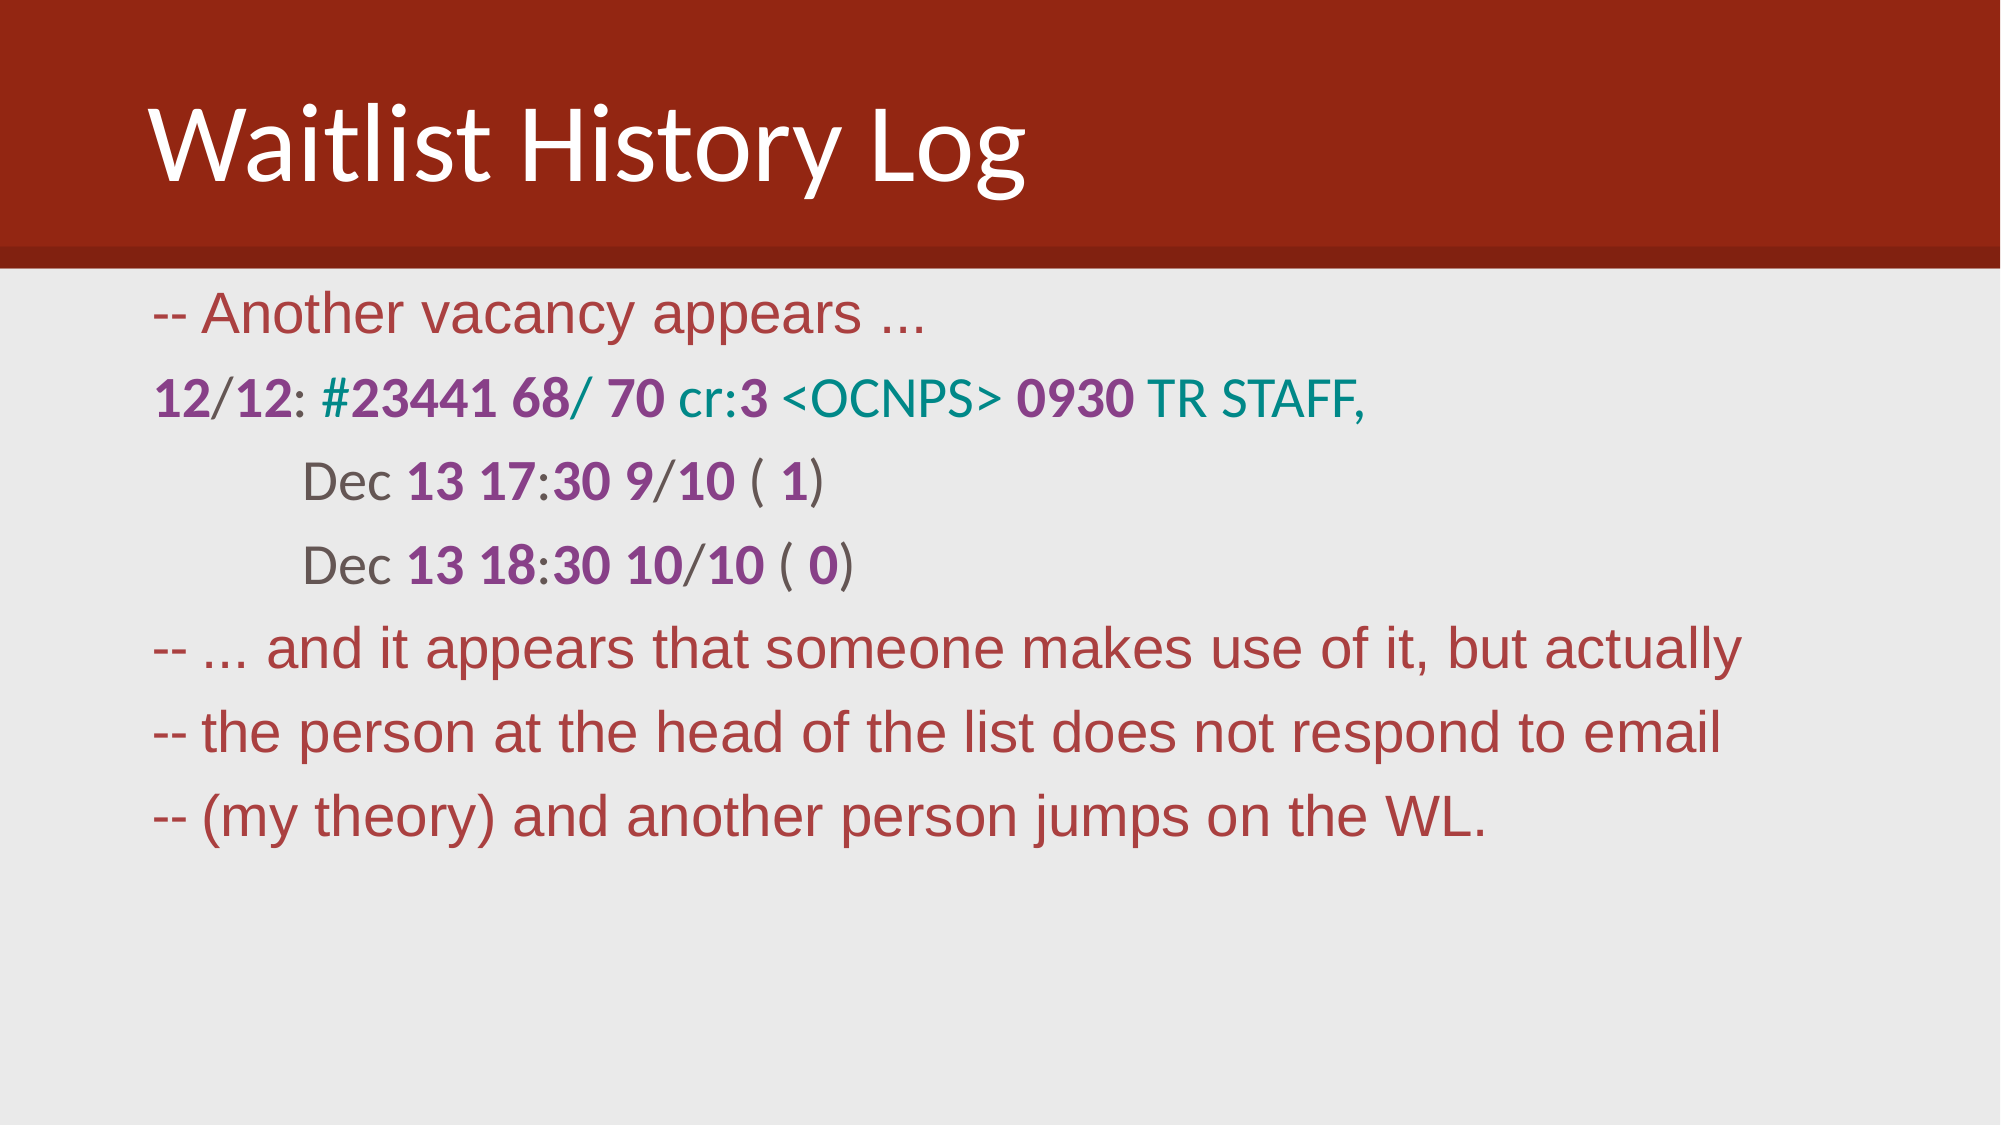

# Waitlist History Log
-- Another vacancy appears ...
12/12: #23441 68/ 70 cr:3 <OCNPS> 0930 TR STAFF,
	Dec 13 17:30 9/10 ( 1)
	Dec 13 18:30 10/10 ( 0)
-- ... and it appears that someone makes use of it, but actually
-- the person at the head of the list does not respond to email
-- (my theory) and another person jumps on the WL.